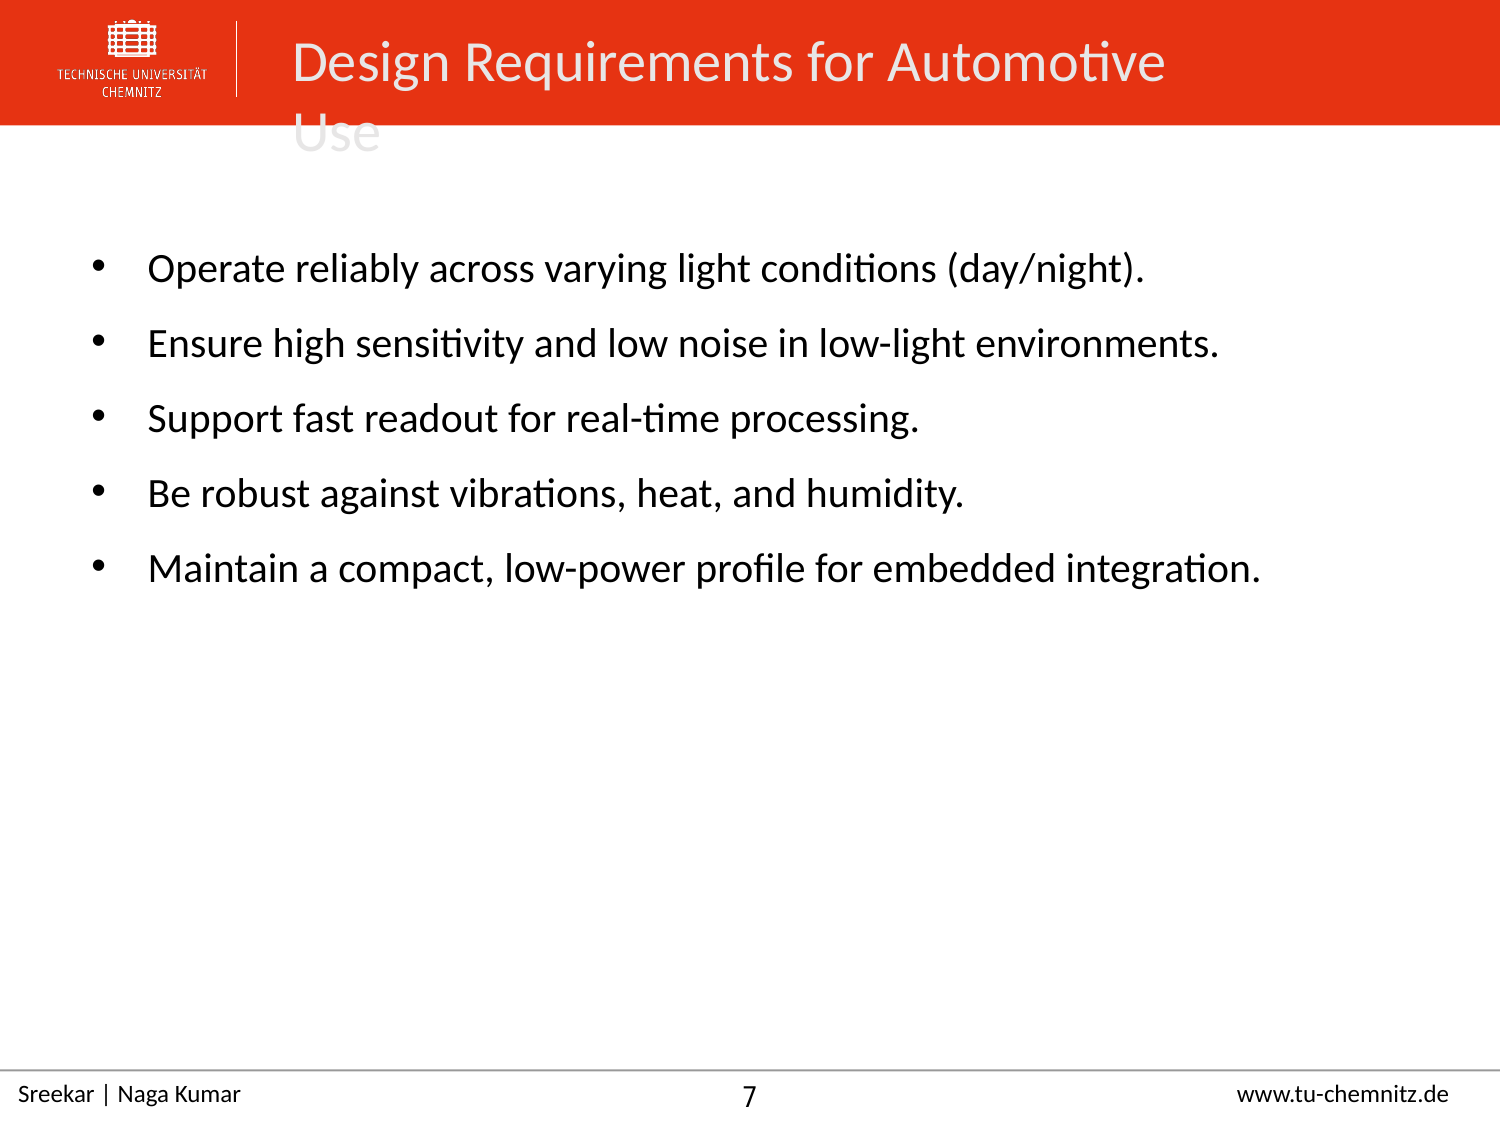

Design Requirements for Automotive Use
Operate reliably across varying light conditions (day/night).
Ensure high sensitivity and low noise in low-light environments.
Support fast readout for real-time processing.
Be robust against vibrations, heat, and humidity.
Maintain a compact, low-power profile for embedded integration.